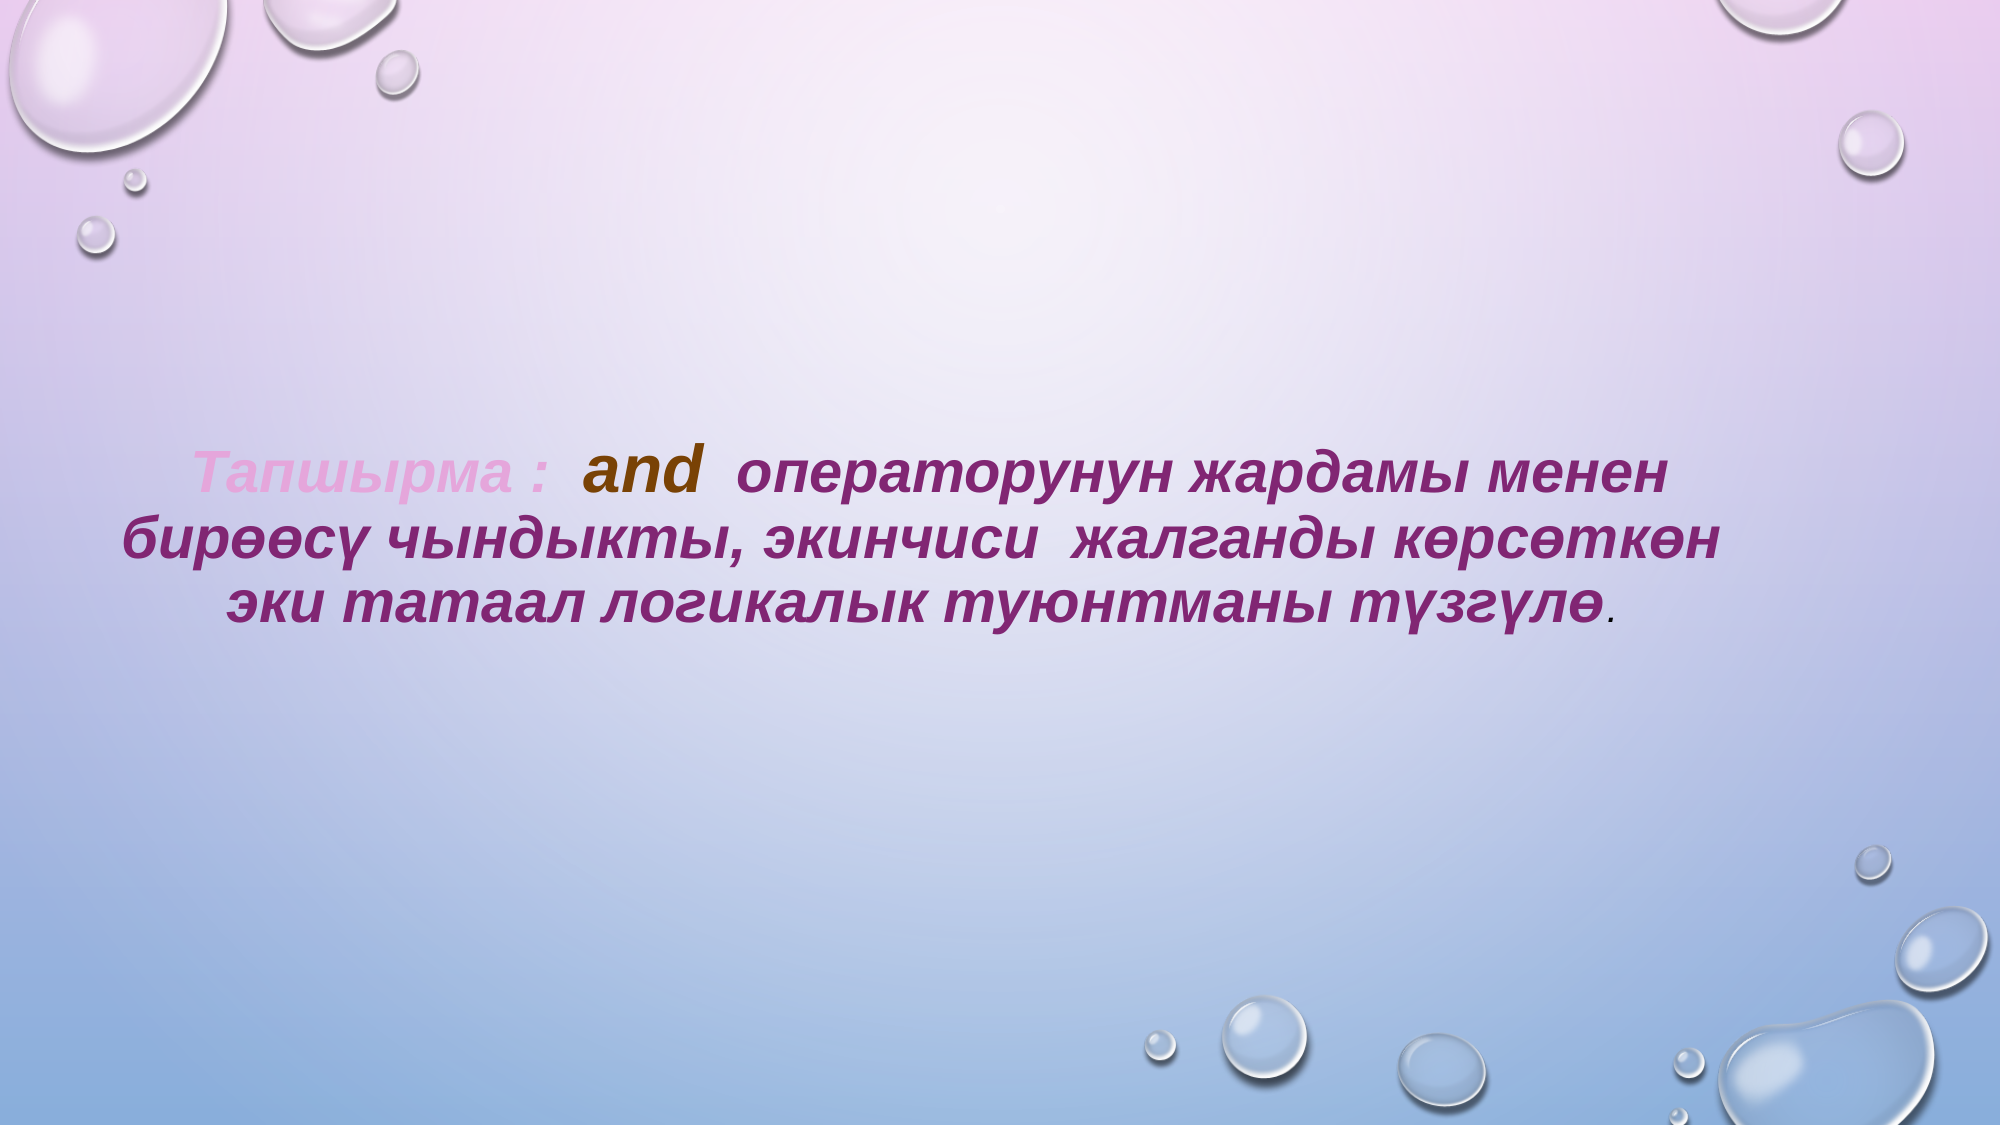

# Тапшырма :  and  операторунун жардамы менен бирөөсү чындыкты, экинчиси  жалганды көрсөткөн эки татаал логикалык туюнтманы түзгүлө.